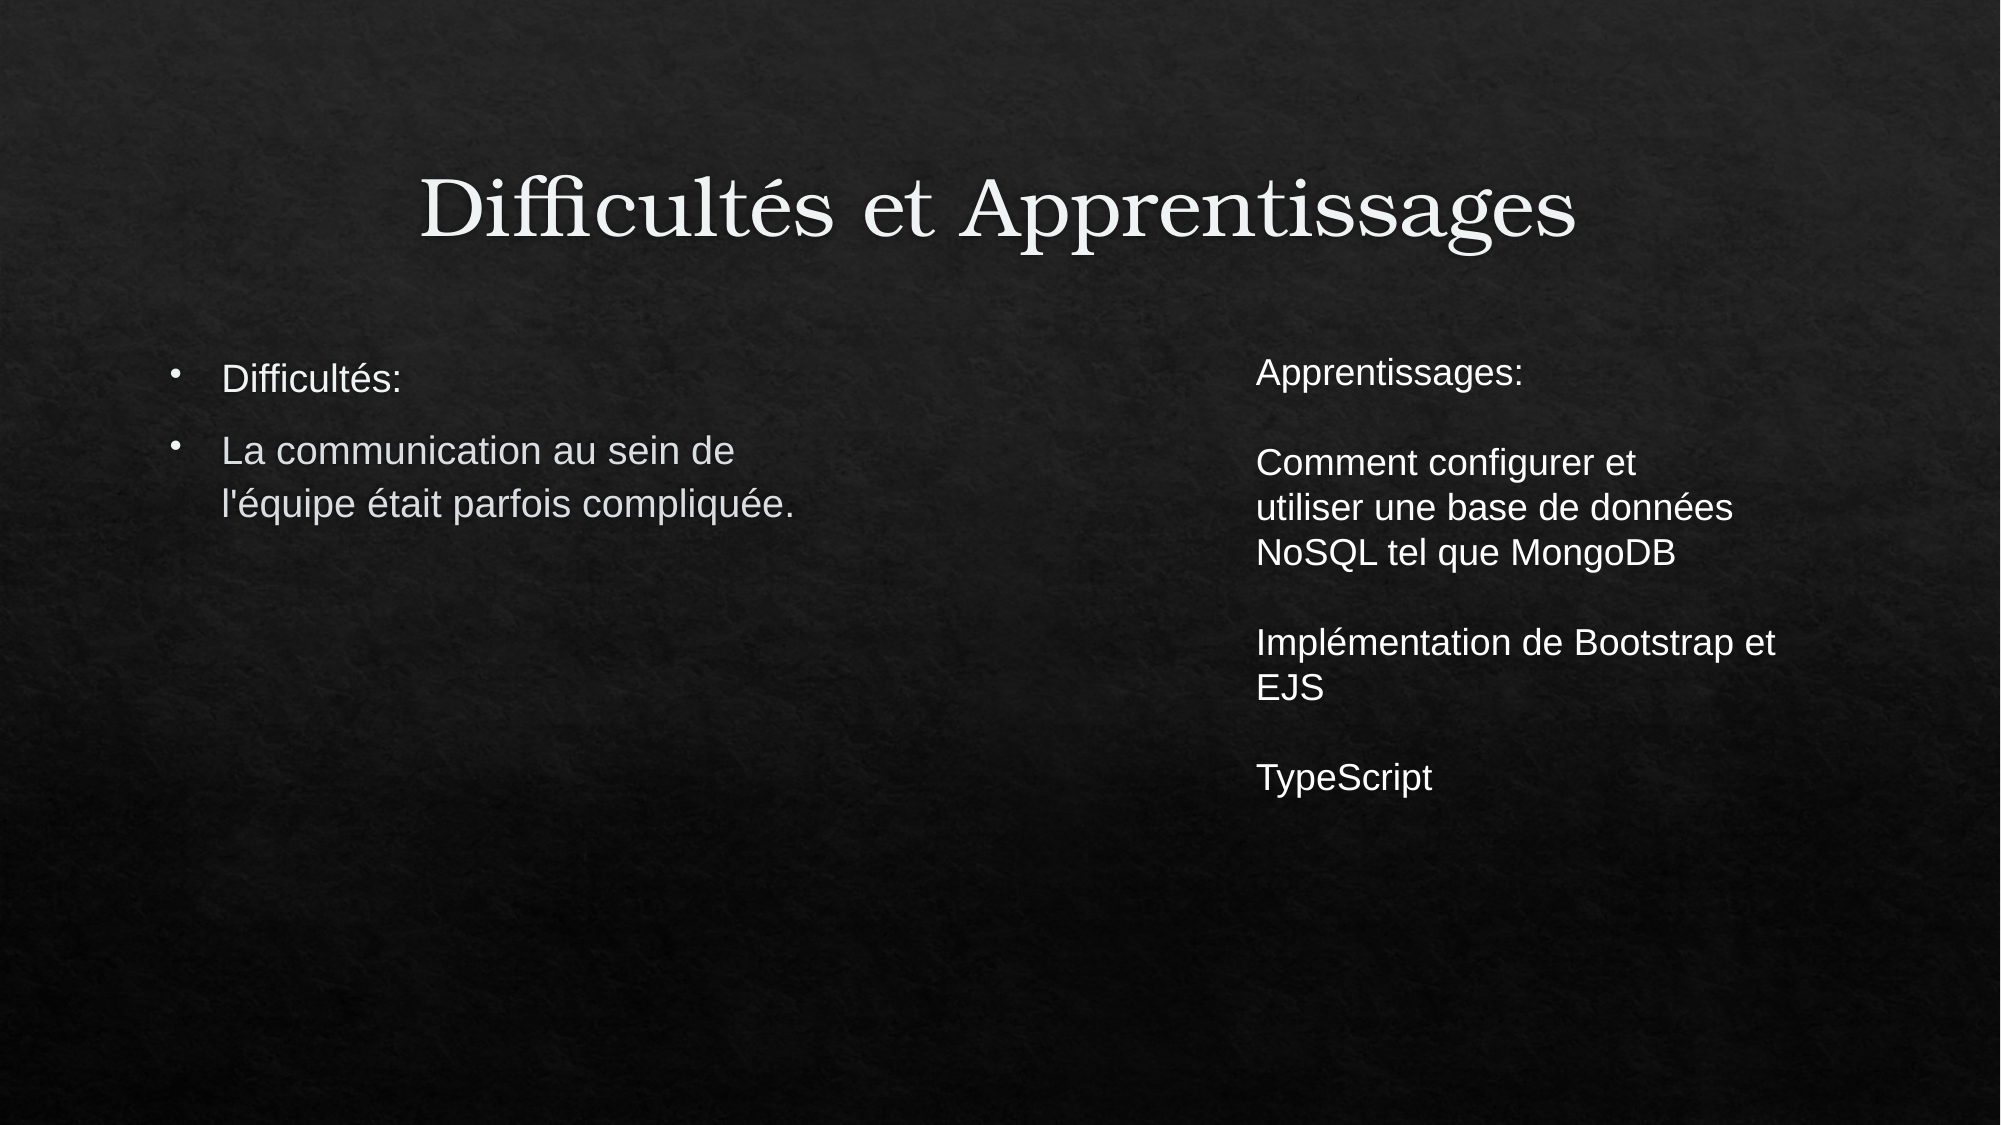

# Difficultés et Apprentissages
Difficultés:
La communication au sein de l'équipe était parfois compliquée.

Apprentissages:

Comment configurer et utiliser une base de données NoSQL tel que MongoDB

Implémentation de Bootstrap et EJS

TypeScript